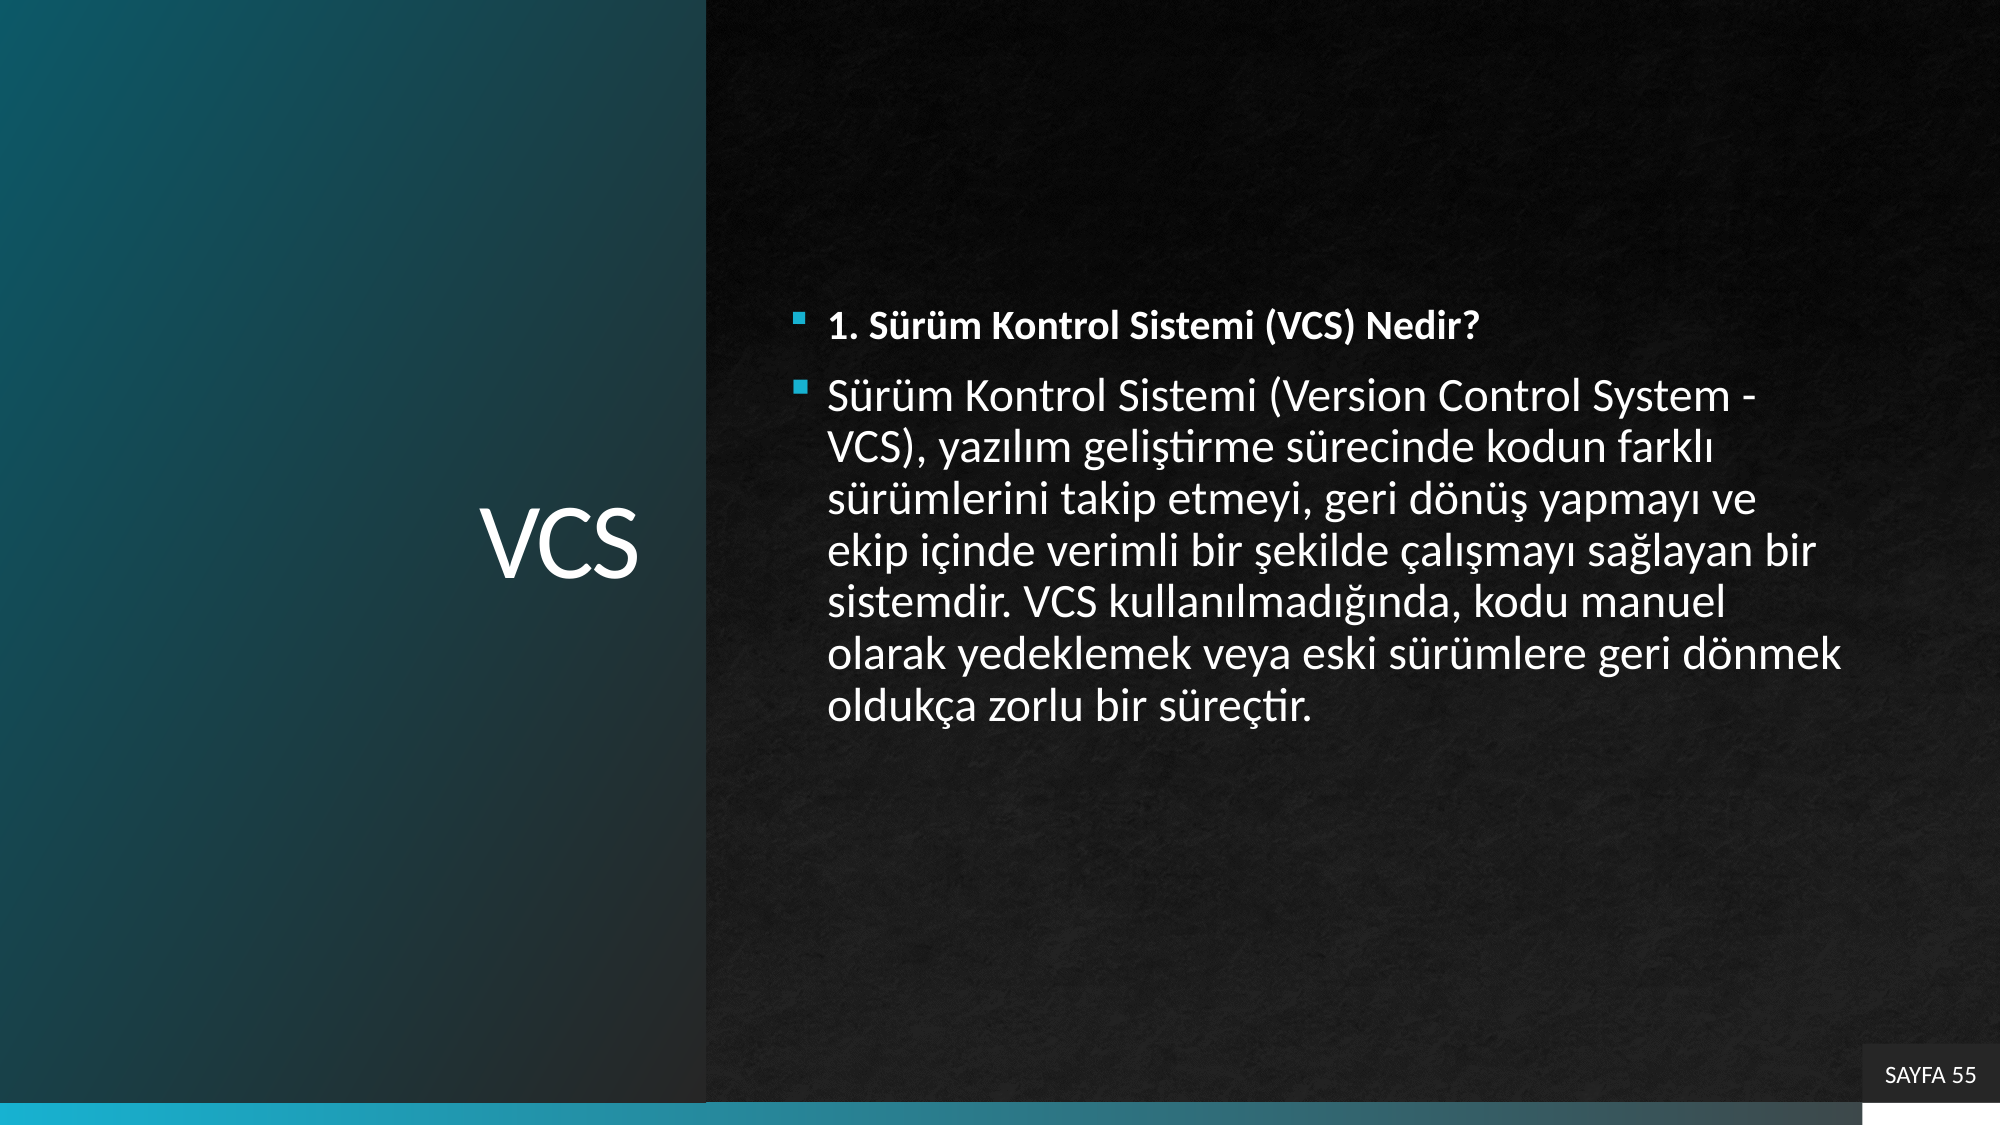

# VCS
1. Sürüm Kontrol Sistemi (VCS) Nedir?
Sürüm Kontrol Sistemi (Version Control System - VCS), yazılım geliştirme sürecinde kodun farklı sürümlerini takip etmeyi, geri dönüş yapmayı ve ekip içinde verimli bir şekilde çalışmayı sağlayan bir sistemdir. VCS kullanılmadığında, kodu manuel olarak yedeklemek veya eski sürümlere geri dönmek oldukça zorlu bir süreçtir.

SAYFA 55